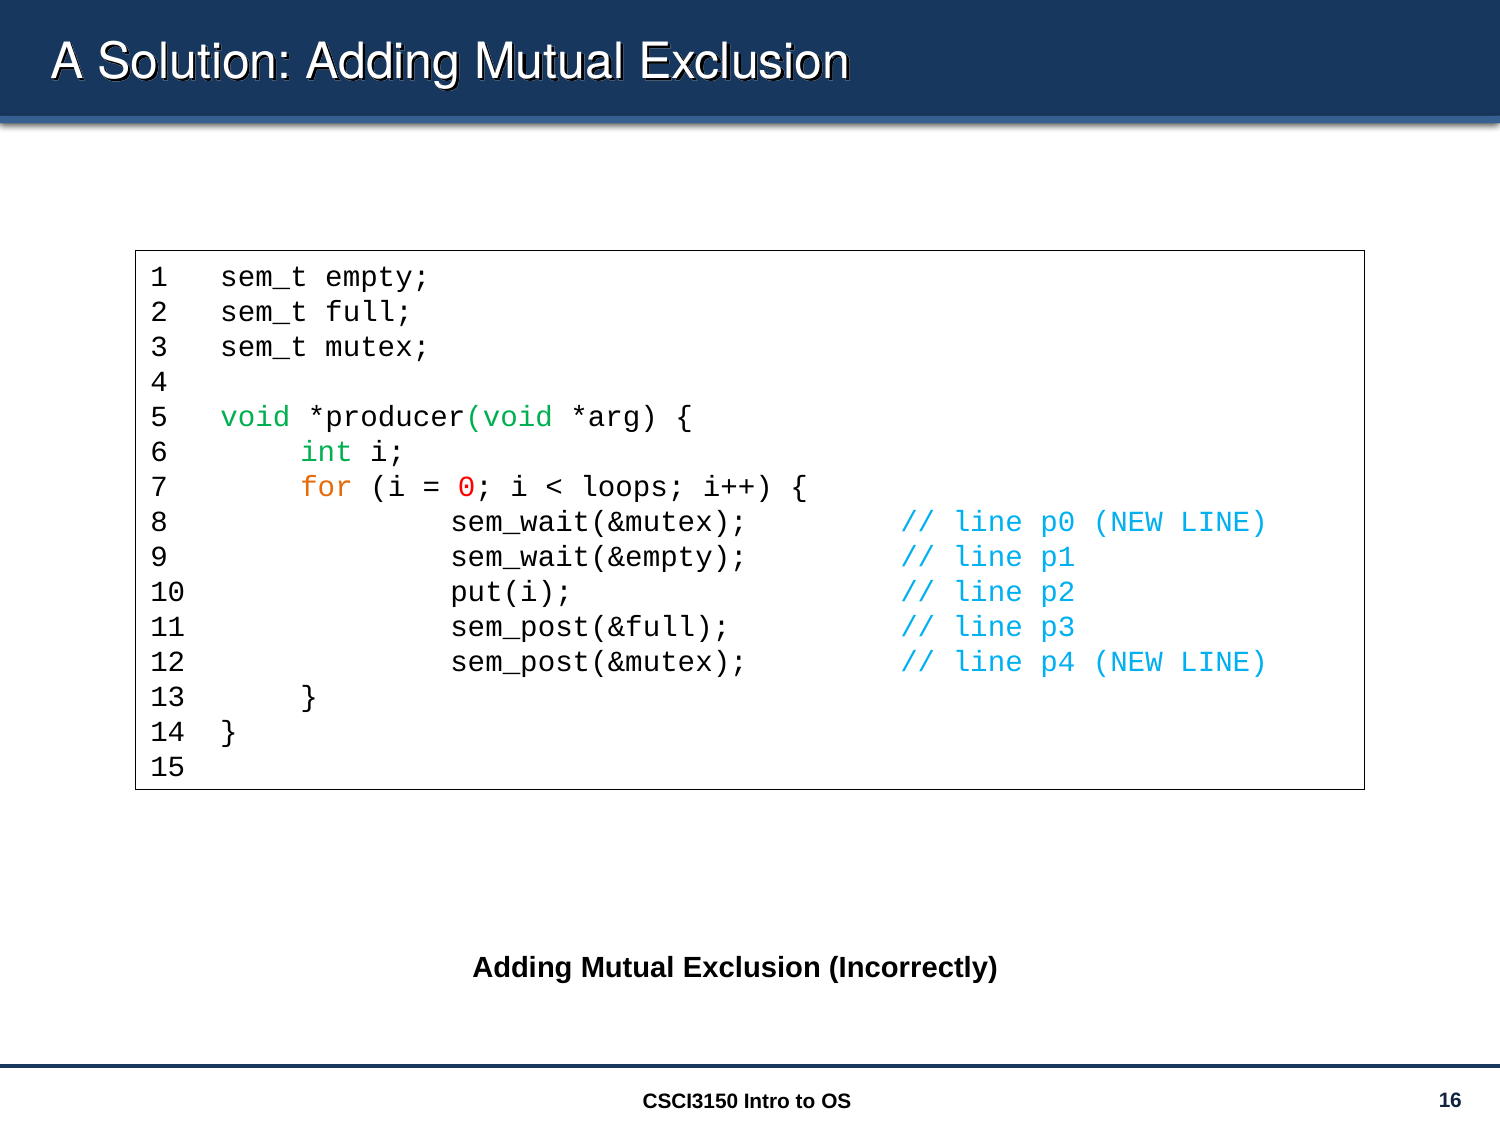

# A Solution: Adding Mutual Exclusion
1   sem_t empty;
2   sem_t full;
3   sem_t mutex;
4
5   void *producer(void *arg) {
6   	int i;
7   	for (i = 0; i < loops; i++) {
8   		sem_wait(&mutex); 	// line p0 (NEW LINE)
9   		sem_wait(&empty); 	// line p1
10   		put(i); 			// line p2
11  		sem_post(&full); 		// line p3
12  		sem_post(&mutex); 	// line p4 (NEW LINE)
13  	}
14  }
15
Adding Mutual Exclusion (Incorrectly)
CSCI3150 Intro to OS
16